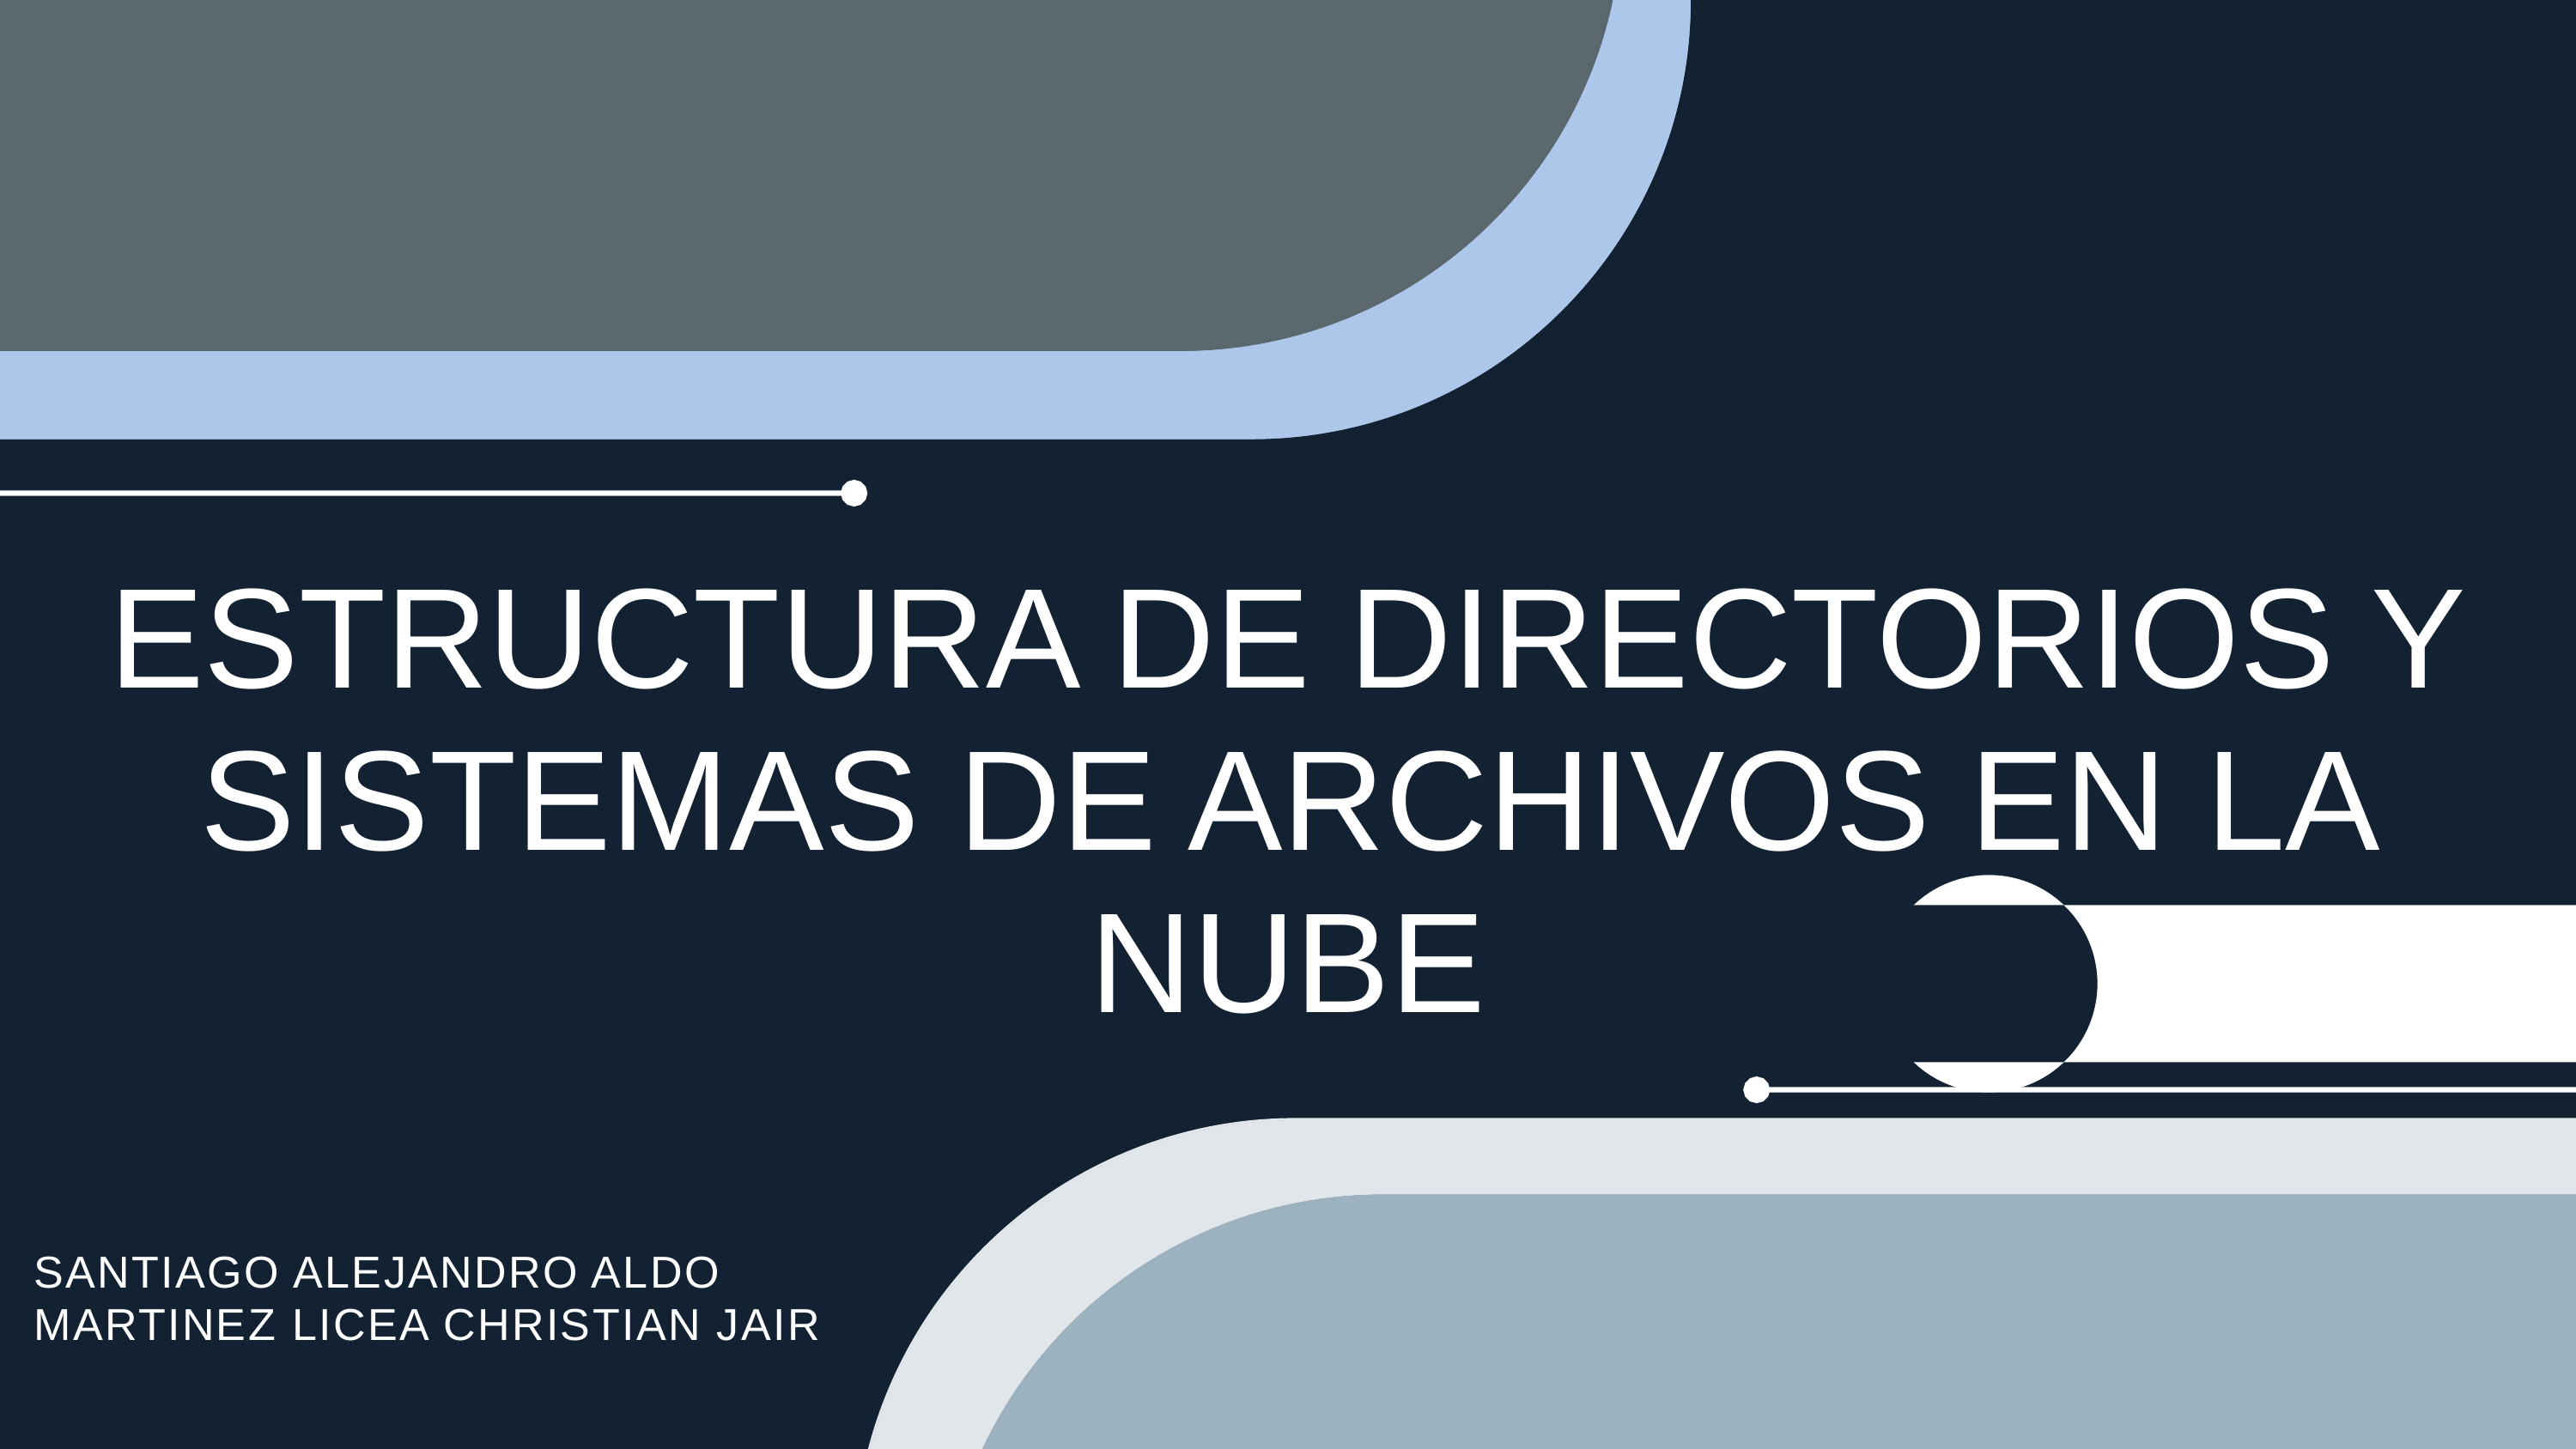

ESTRUCTURA DE DIRECTORIOS Y SISTEMAS DE ARCHIVOS EN LA NUBE

SANTIAGO ALEJANDRO ALDO
MARTINEZ LICEA CHRISTIAN JAIR